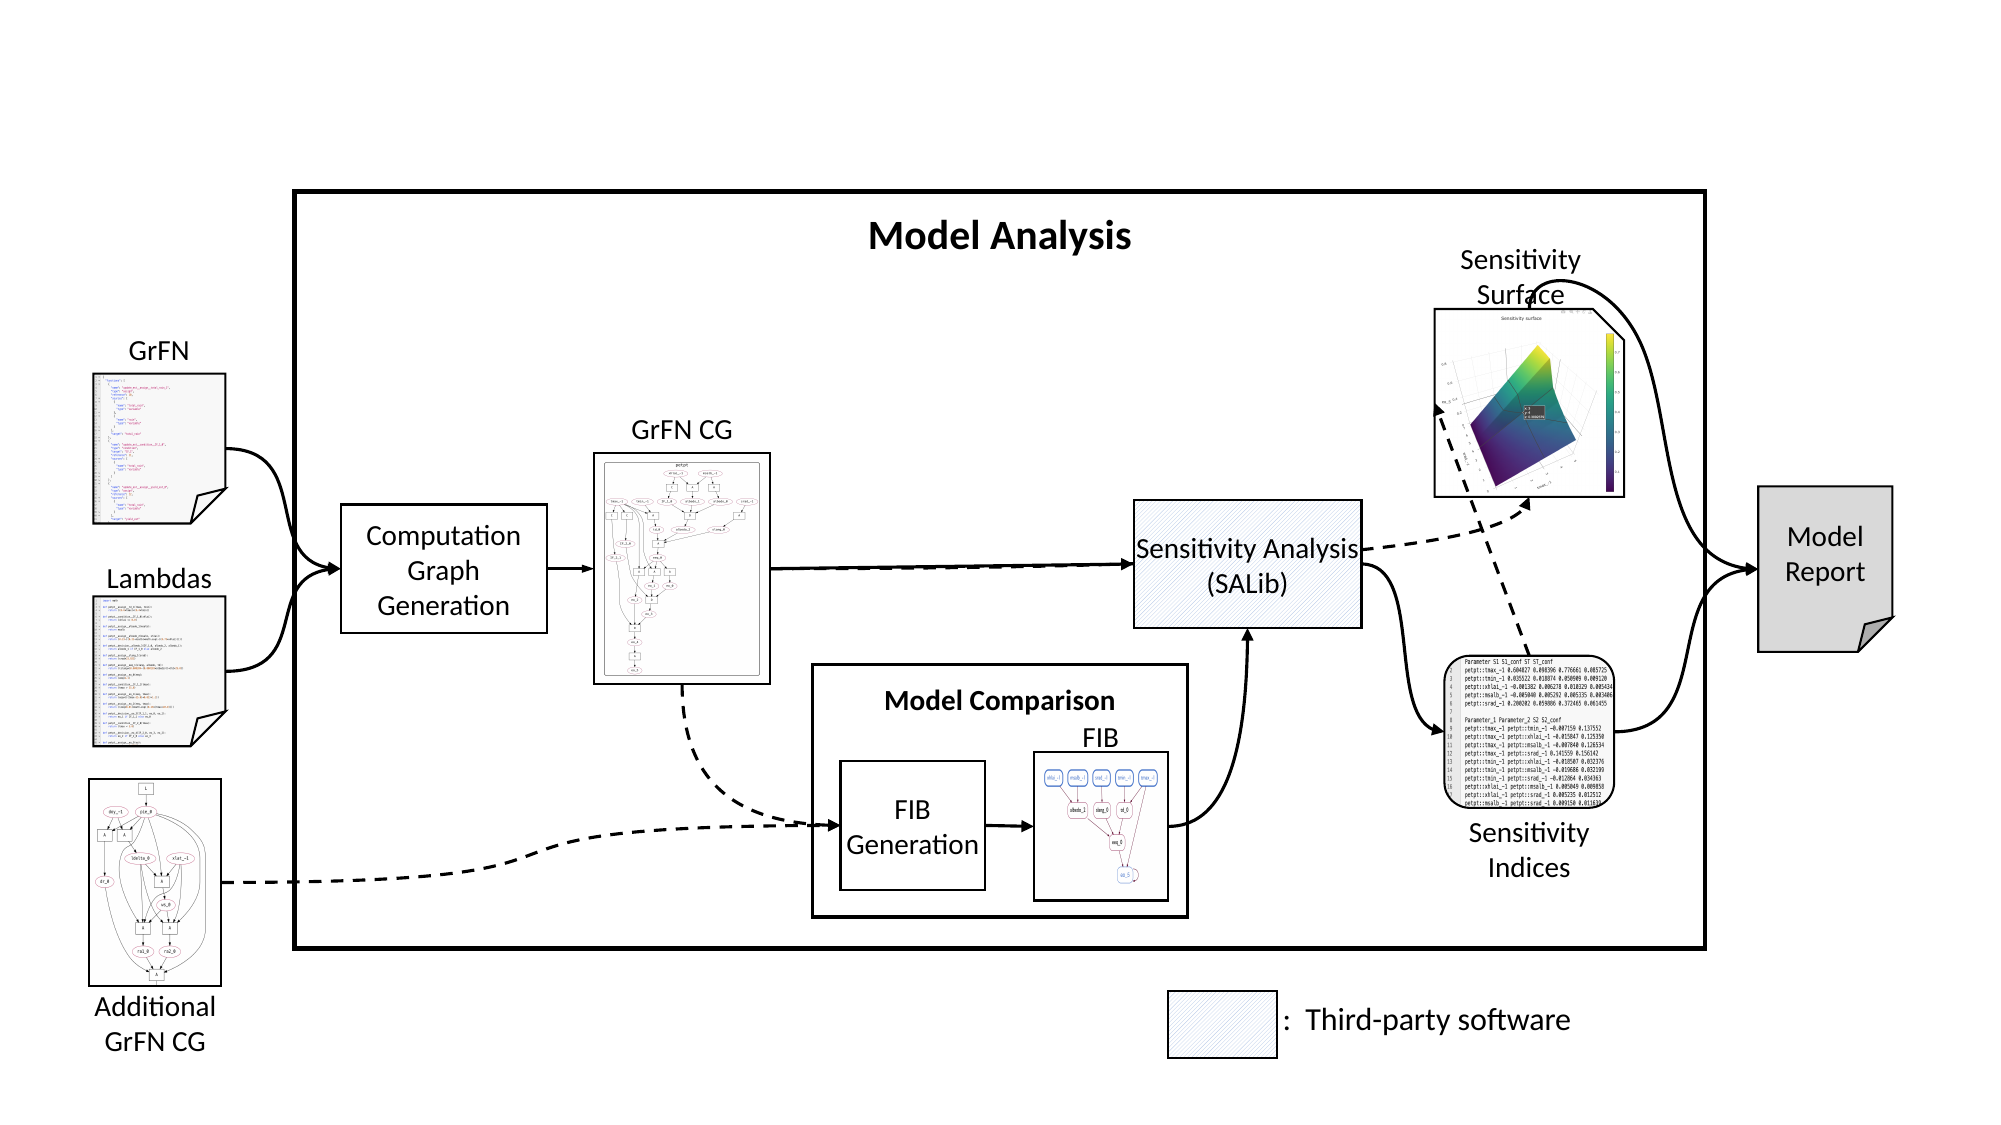

Model Analysis
Sensitivity
Surface

GrFN

GrFN CG

Model Report
Sensitivity Analysis
(SALib)
Computation Graph Generation
Lambdas

Model Comparison
FIB

FIB Generation

Sensitivity
Indices
Additional
GrFN CG

:  Third-party software